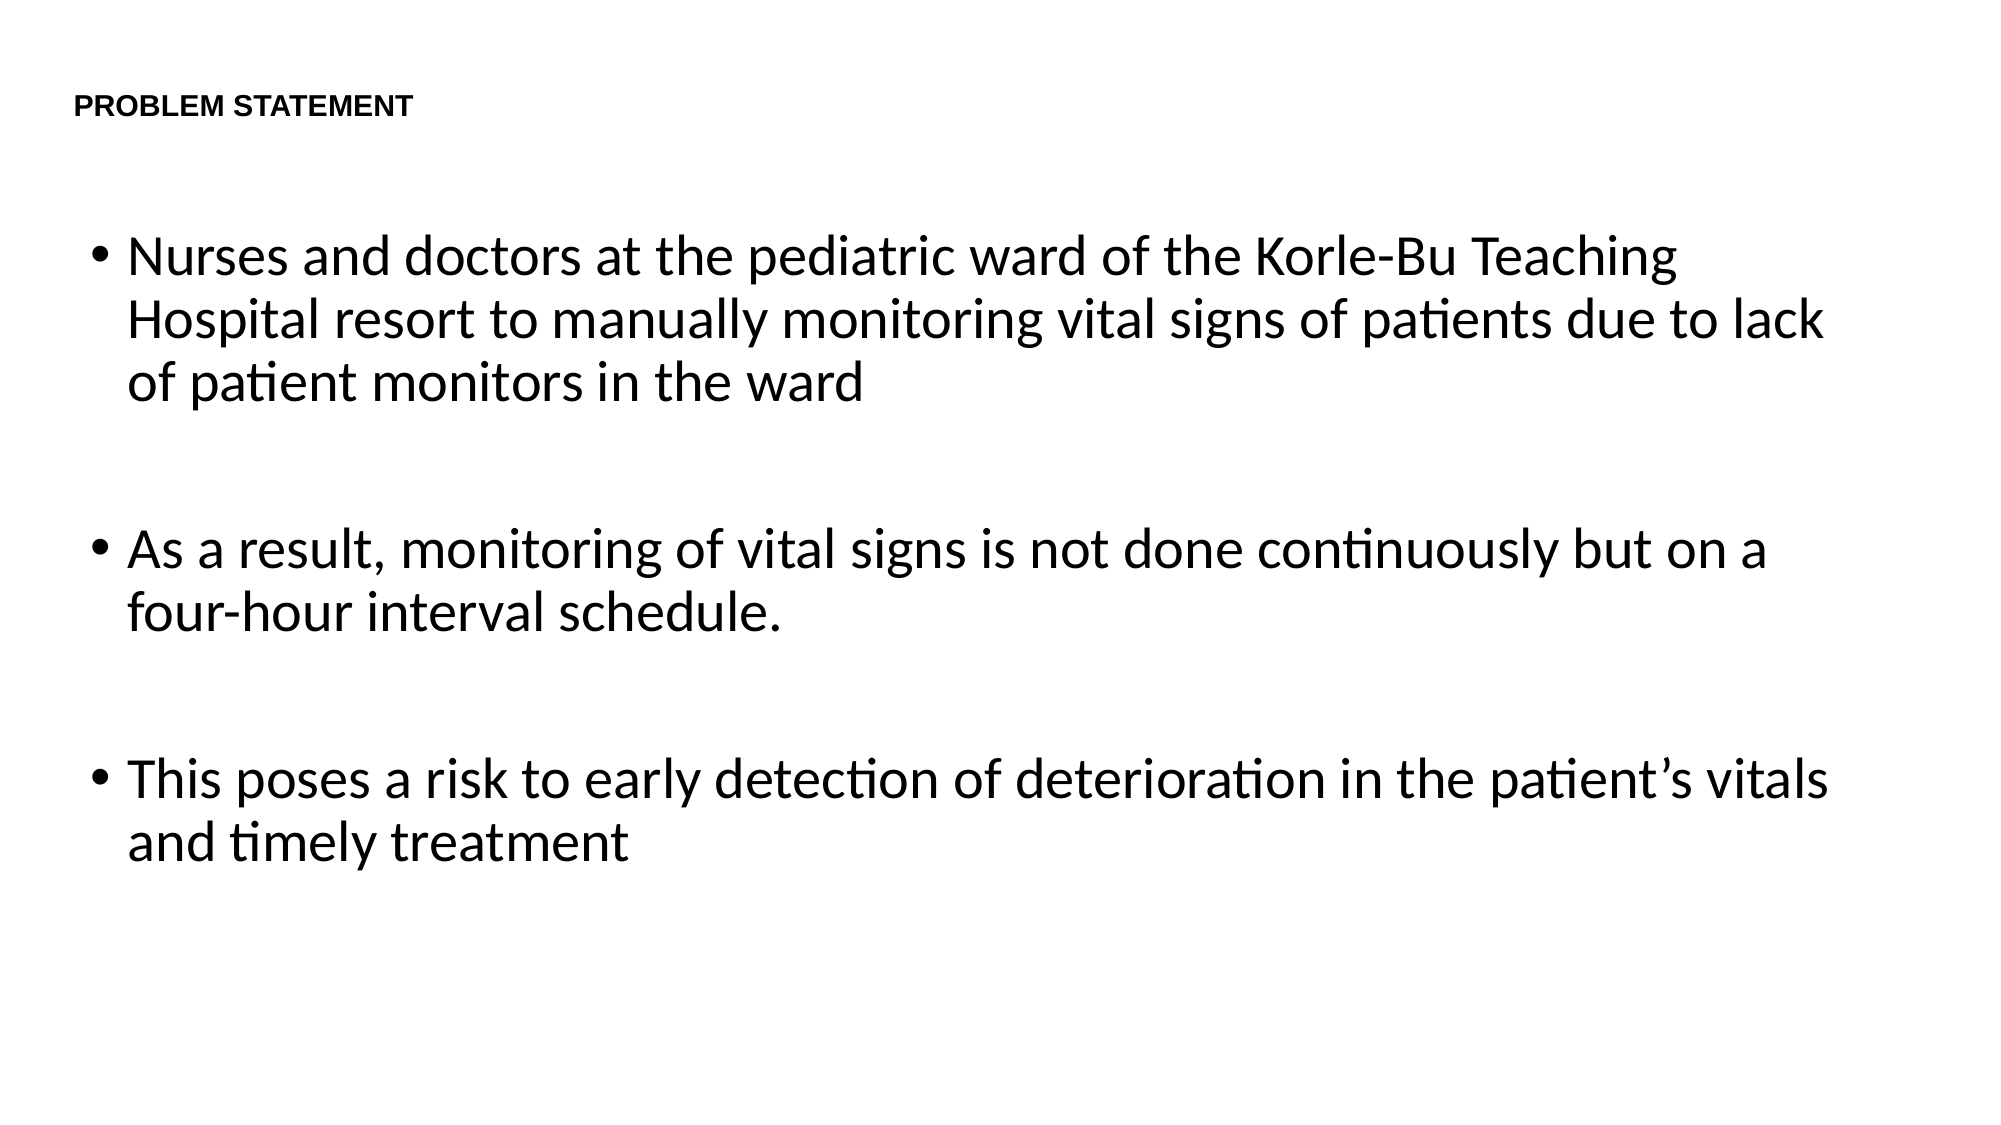

# PROBLEM STATEMENT

Nurses and doctors at the pediatric ward of the Korle-Bu Teaching Hospital resort to manually monitoring vital signs of patients due to lack of patient monitors in the ward

As a result, monitoring of vital signs is not done continuously but on a four-hour interval schedule.

This poses a risk to early detection of deterioration in the patient’s vitals and timely treatment